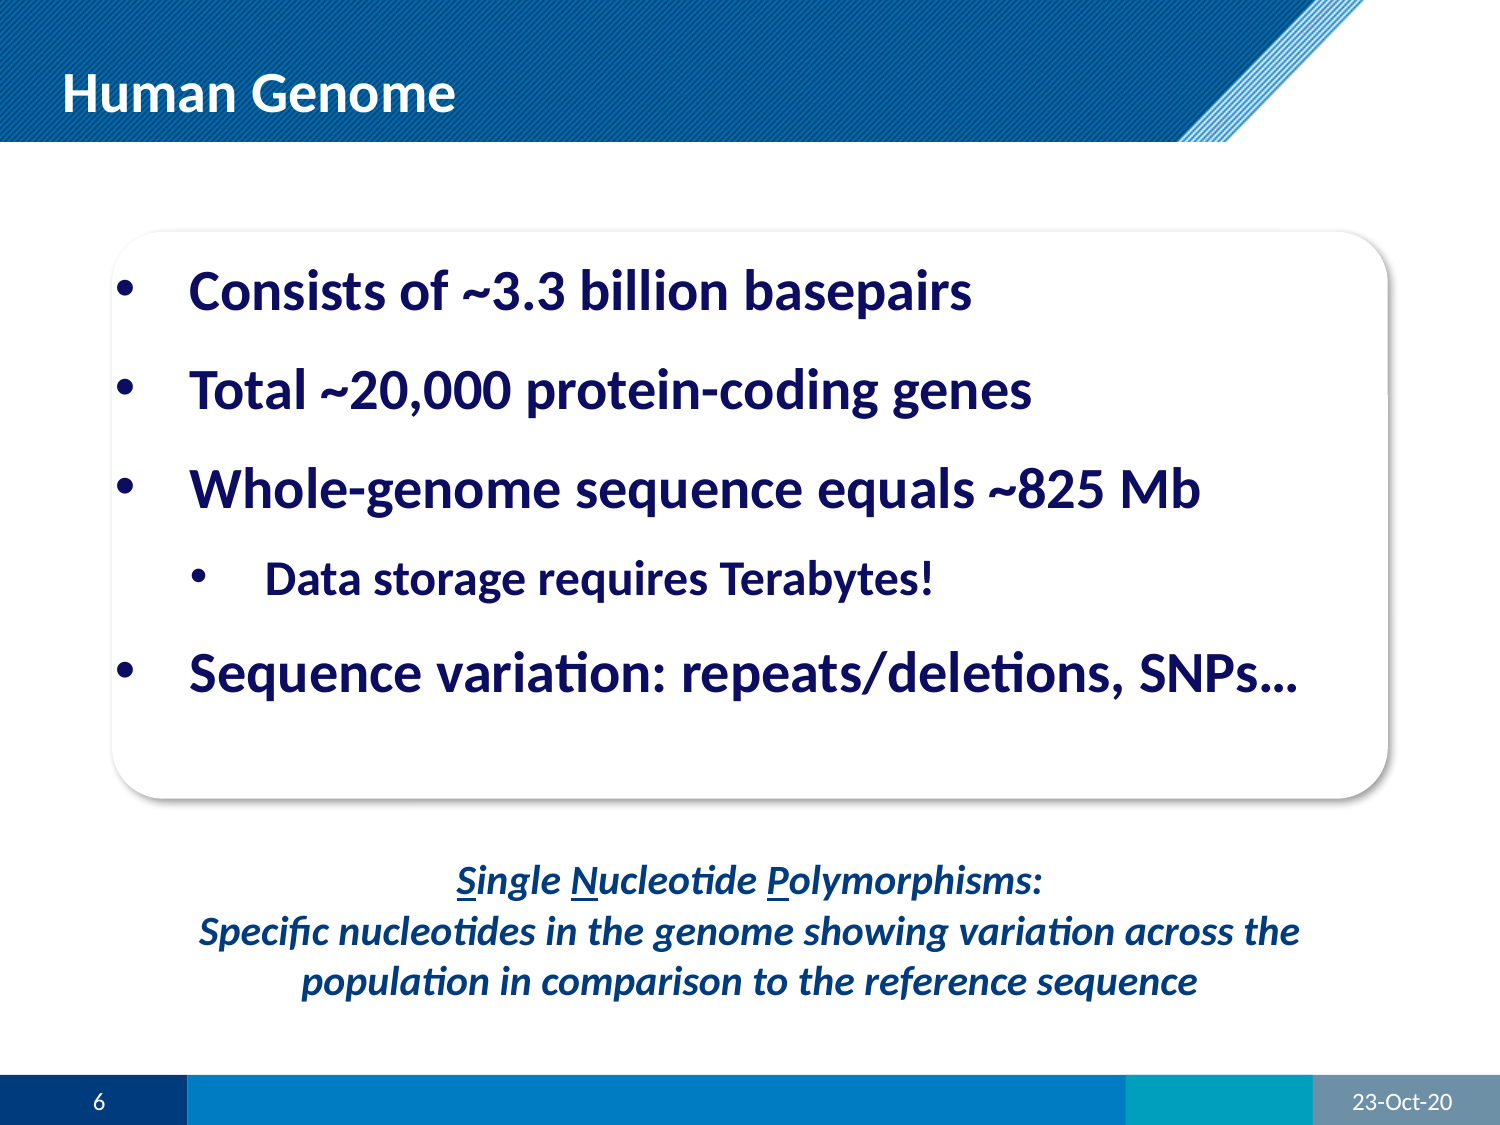

Human Genome

Consists of ~3.3 billion basepairs
Total ~20,000 protein-coding genes
Whole-genome sequence equals ~825 Mb
Data storage requires Terabytes!
Sequence variation: repeats/deletions, SNPs…
Single Nucleotide Polymorphisms:
Specific nucleotides in the genome showing variation across the population in comparison to the reference sequence
6
23-Oct-20